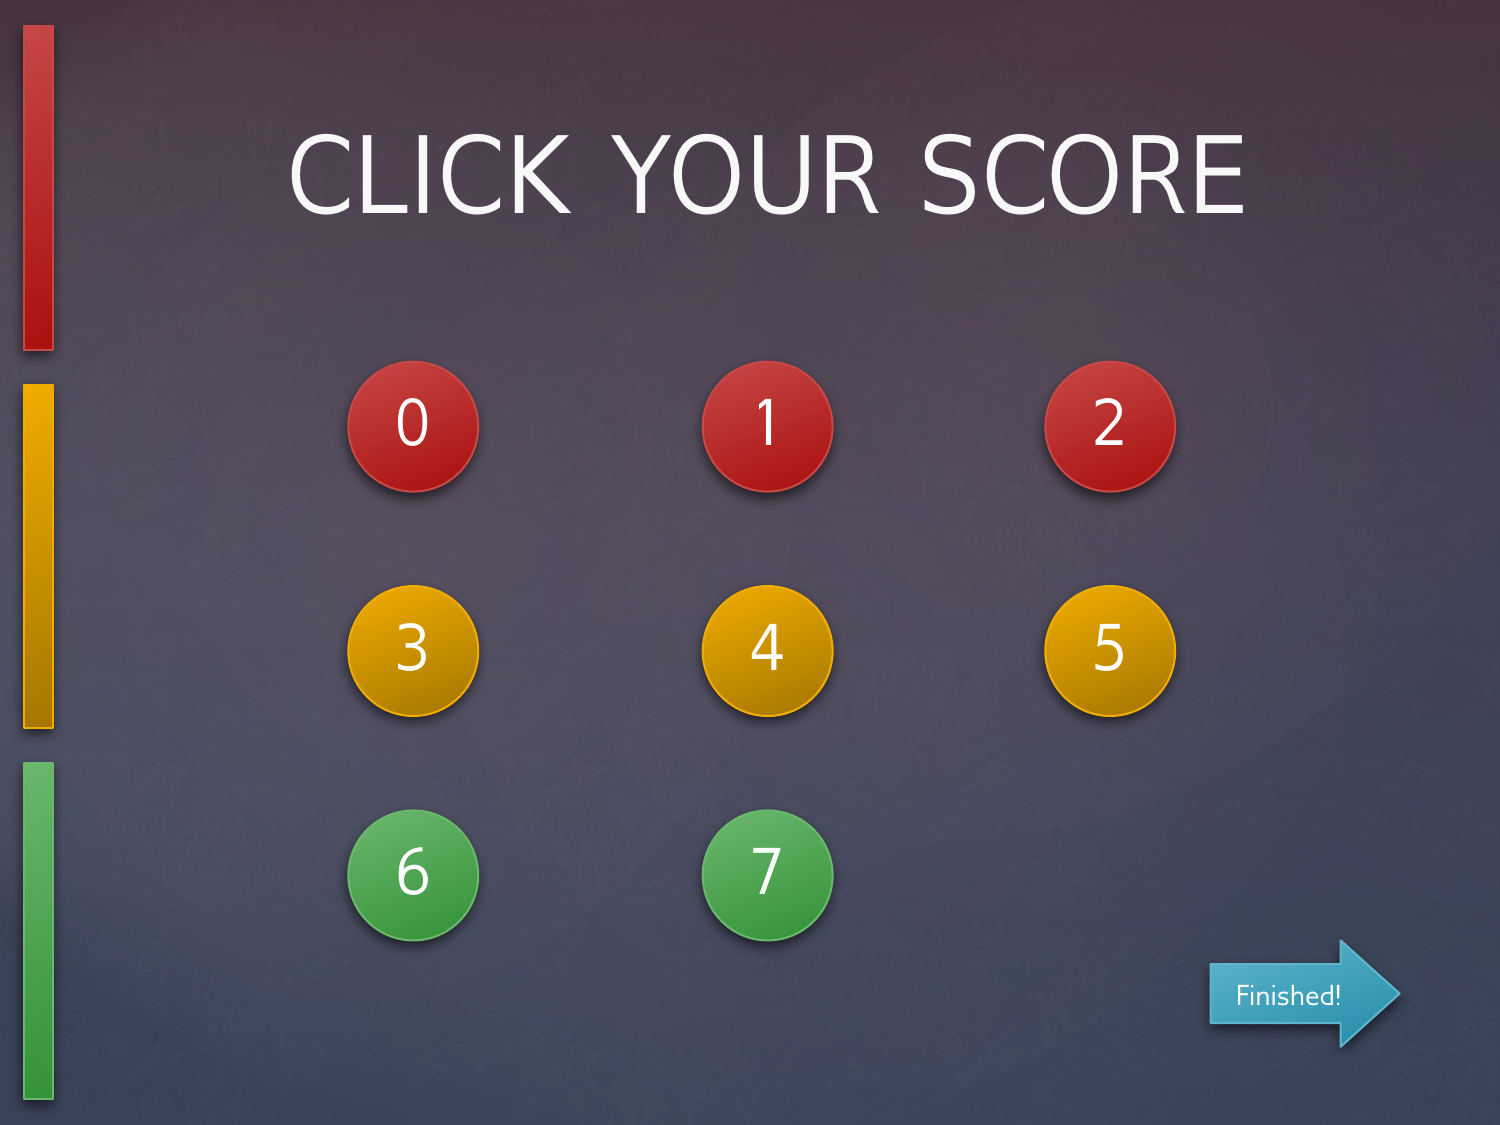

CLICK YOUR SCORE
0
1
2

3
4
5

6
7
Finished!